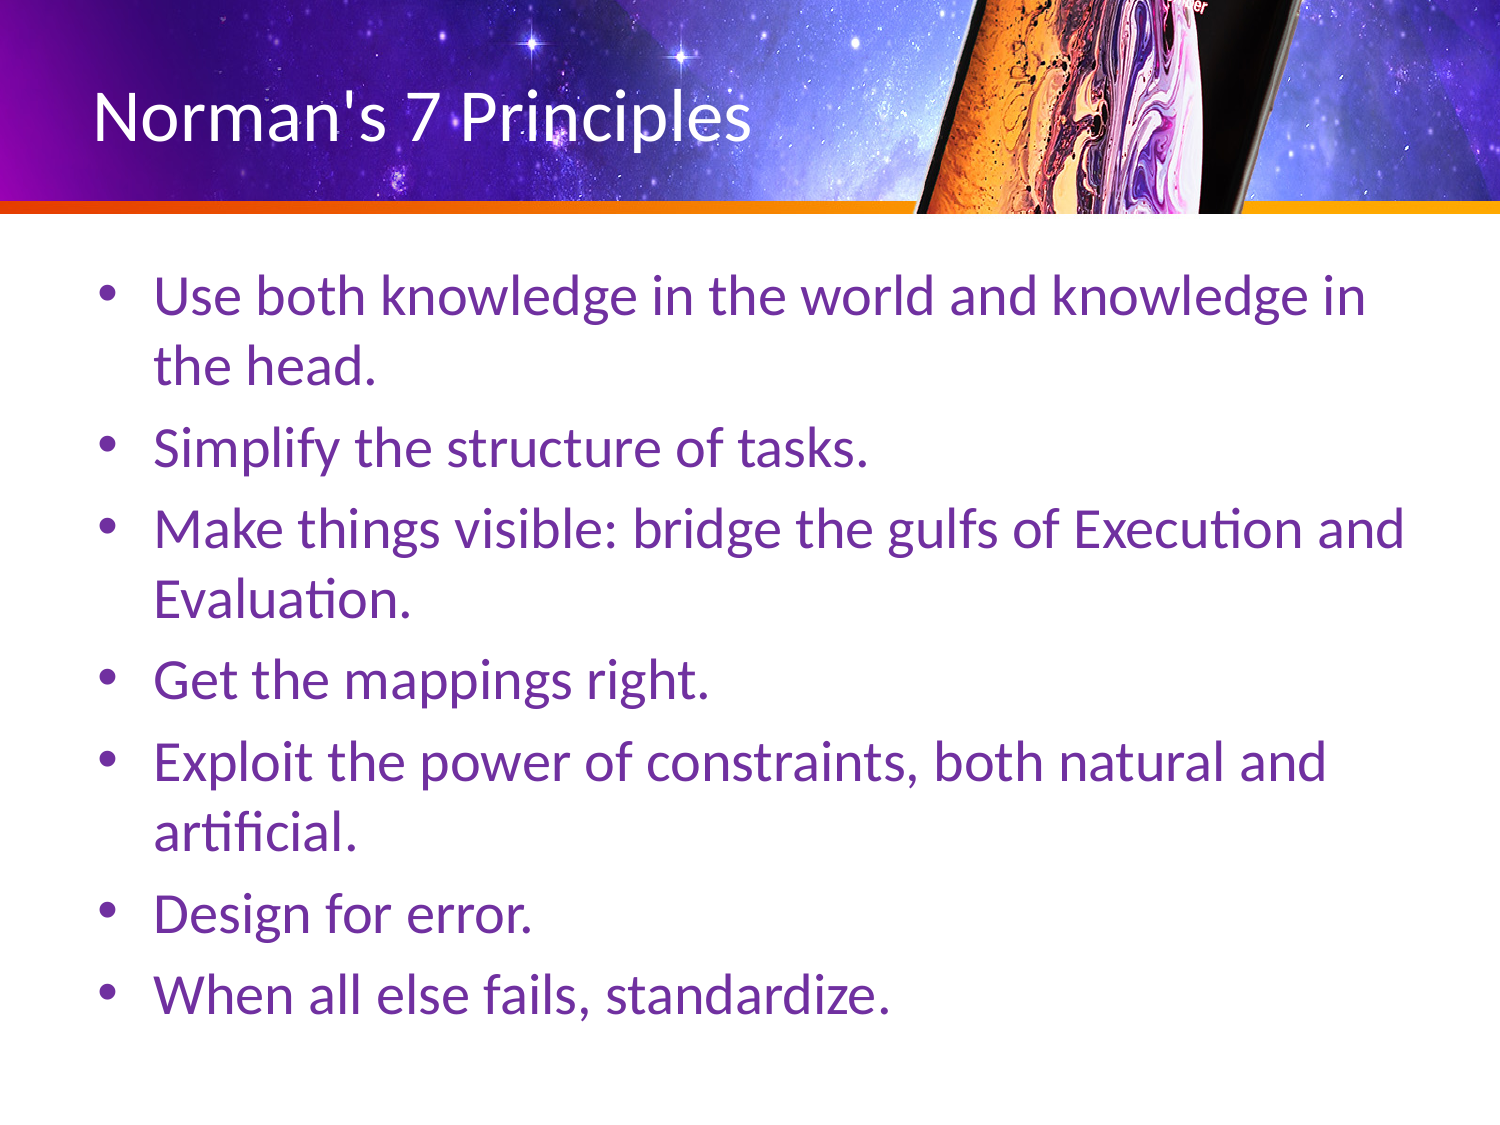

# Norman's 7 Principles
Use both knowledge in the world and knowledge in the head.
Simplify the structure of tasks.
Make things visible: bridge the gulfs of Execution and Evaluation.
Get the mappings right.
Exploit the power of constraints, both natural and artificial.
Design for error.
When all else fails, standardize.